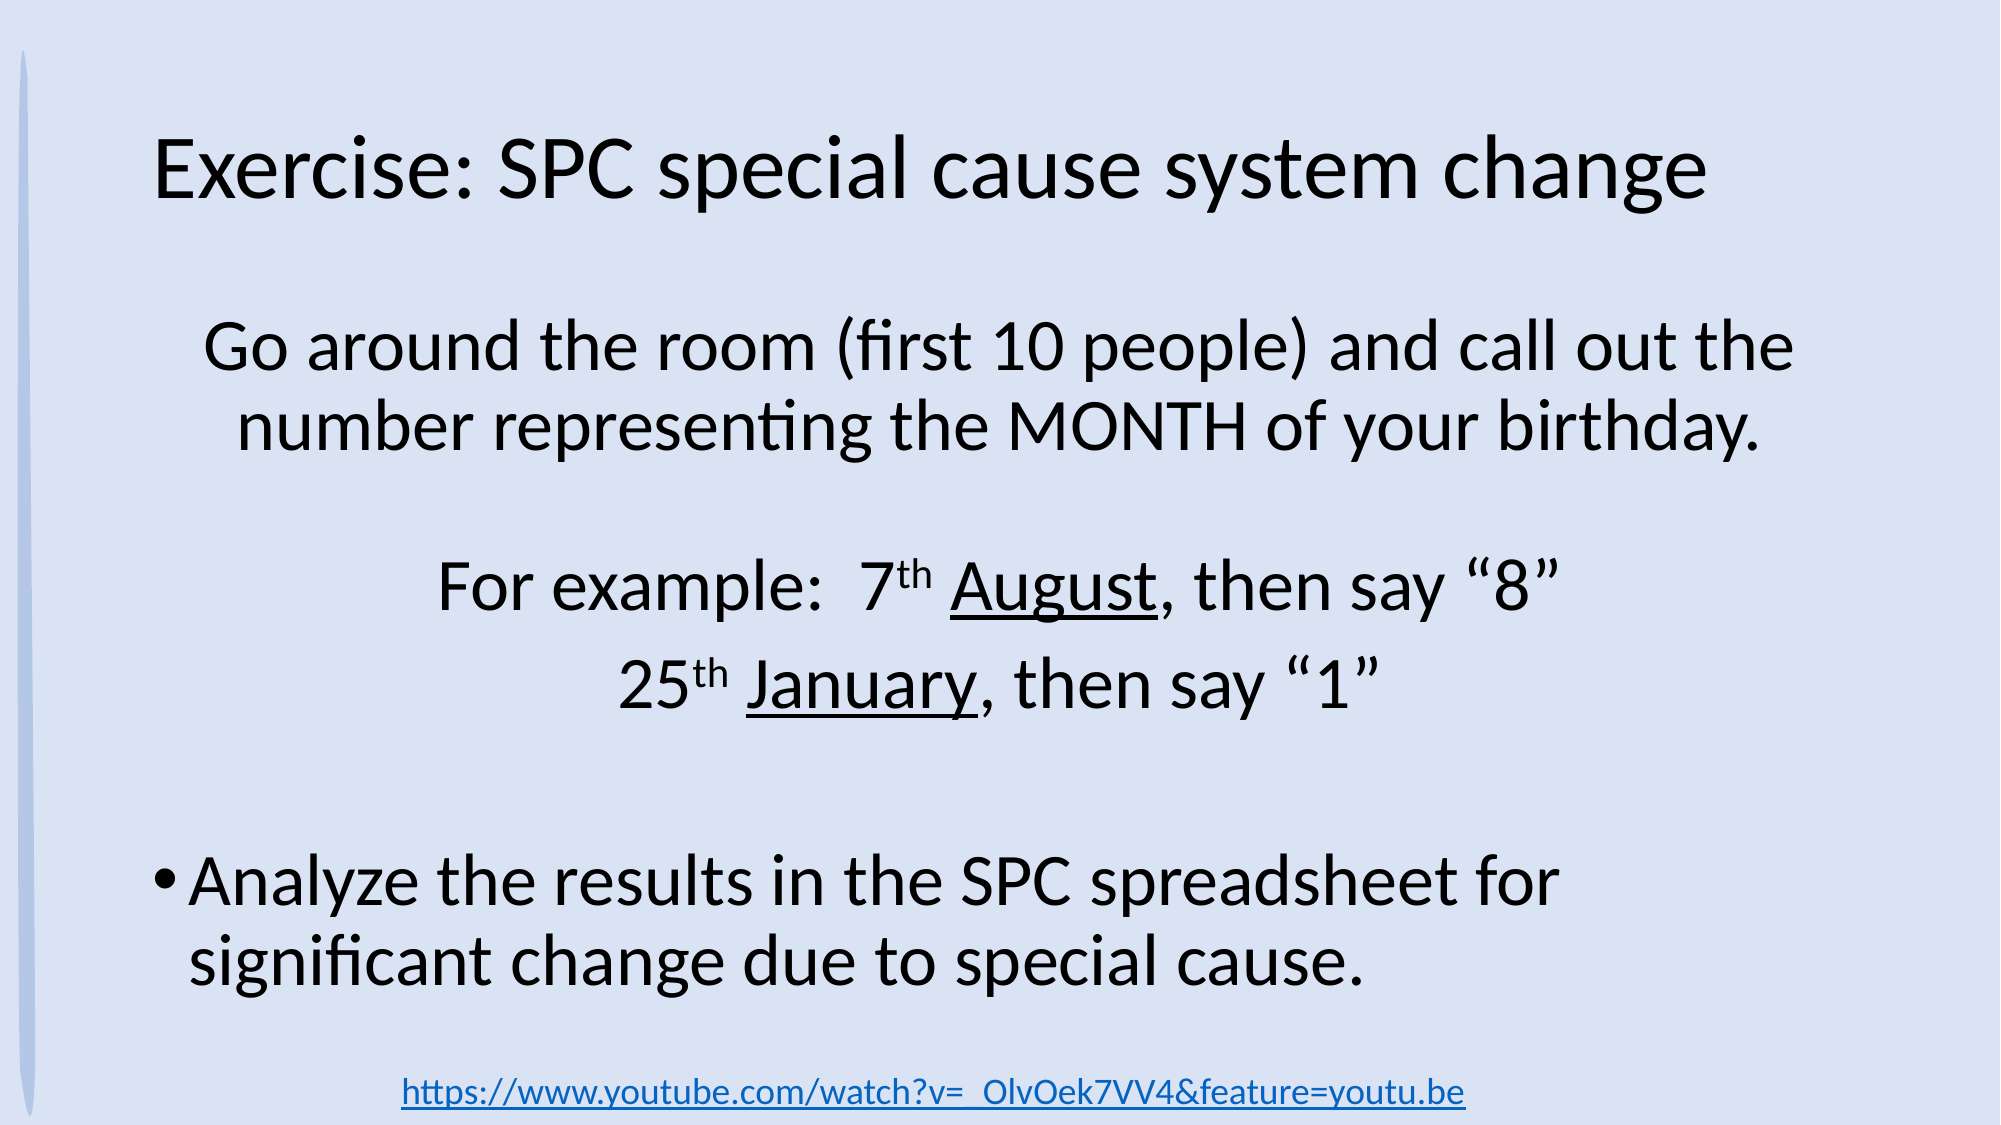

# Exercise: SPC special cause system change
Go around the room (first 10 people) and call out the number representing the MONTH of your birthday.
For example:  7th August, then say “8”
25th January, then say “1”

Analyze the results in the SPC spreadsheet for significant change due to special cause.
https://www.youtube.com/watch?v=_OlvOek7VV4&feature=youtu.be